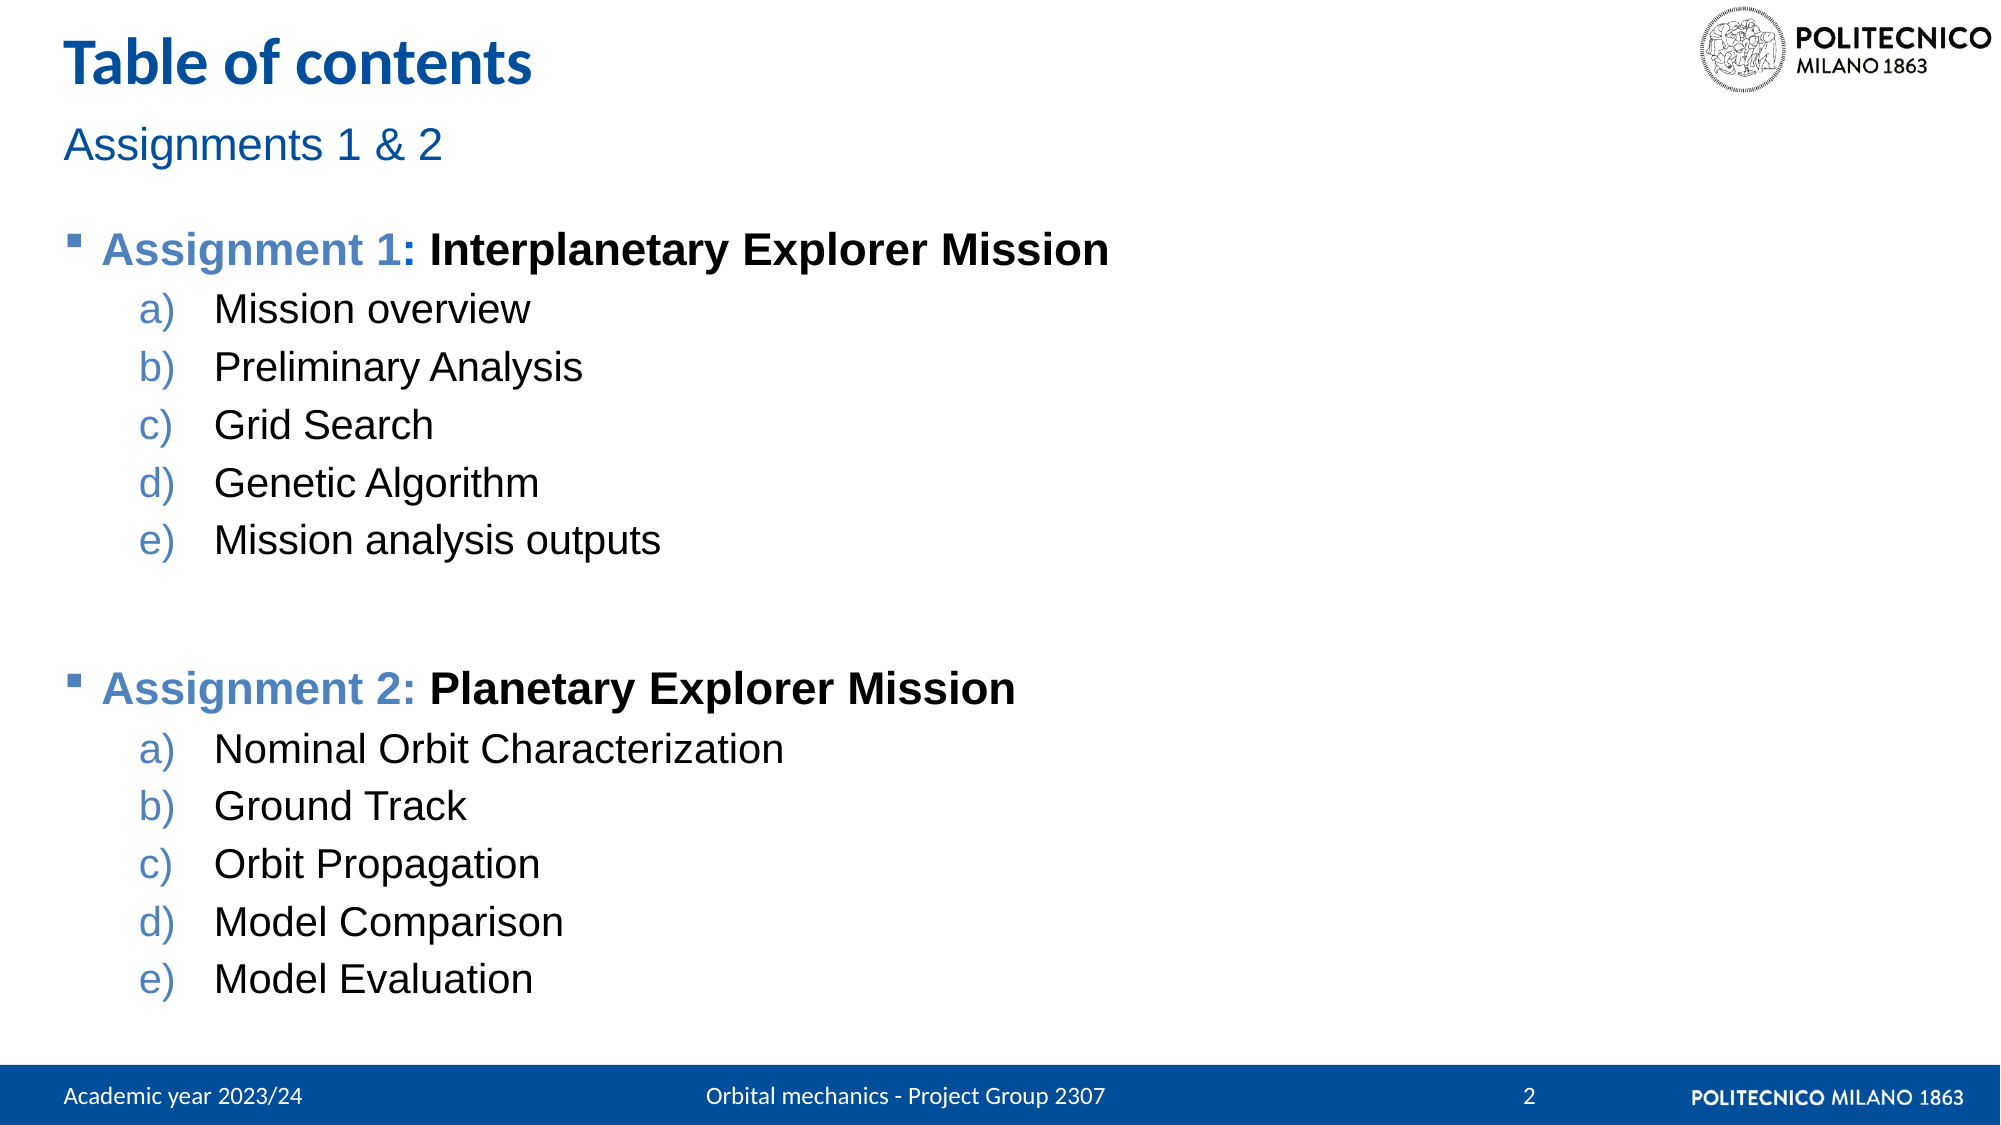

# Table of contents
Assignments 1 & 2
Assignment 1: Interplanetary Explorer Mission
Mission overview
Preliminary Analysis
Grid Search
Genetic Algorithm
Mission analysis outputs

Assignment 2: Planetary Explorer Mission
Nominal Orbit Characterization
Ground Track
Orbit Propagation
Model Comparison
Model Evaluation
Orbital mechanics - Project Group 2307
Academic year 2023/24
2